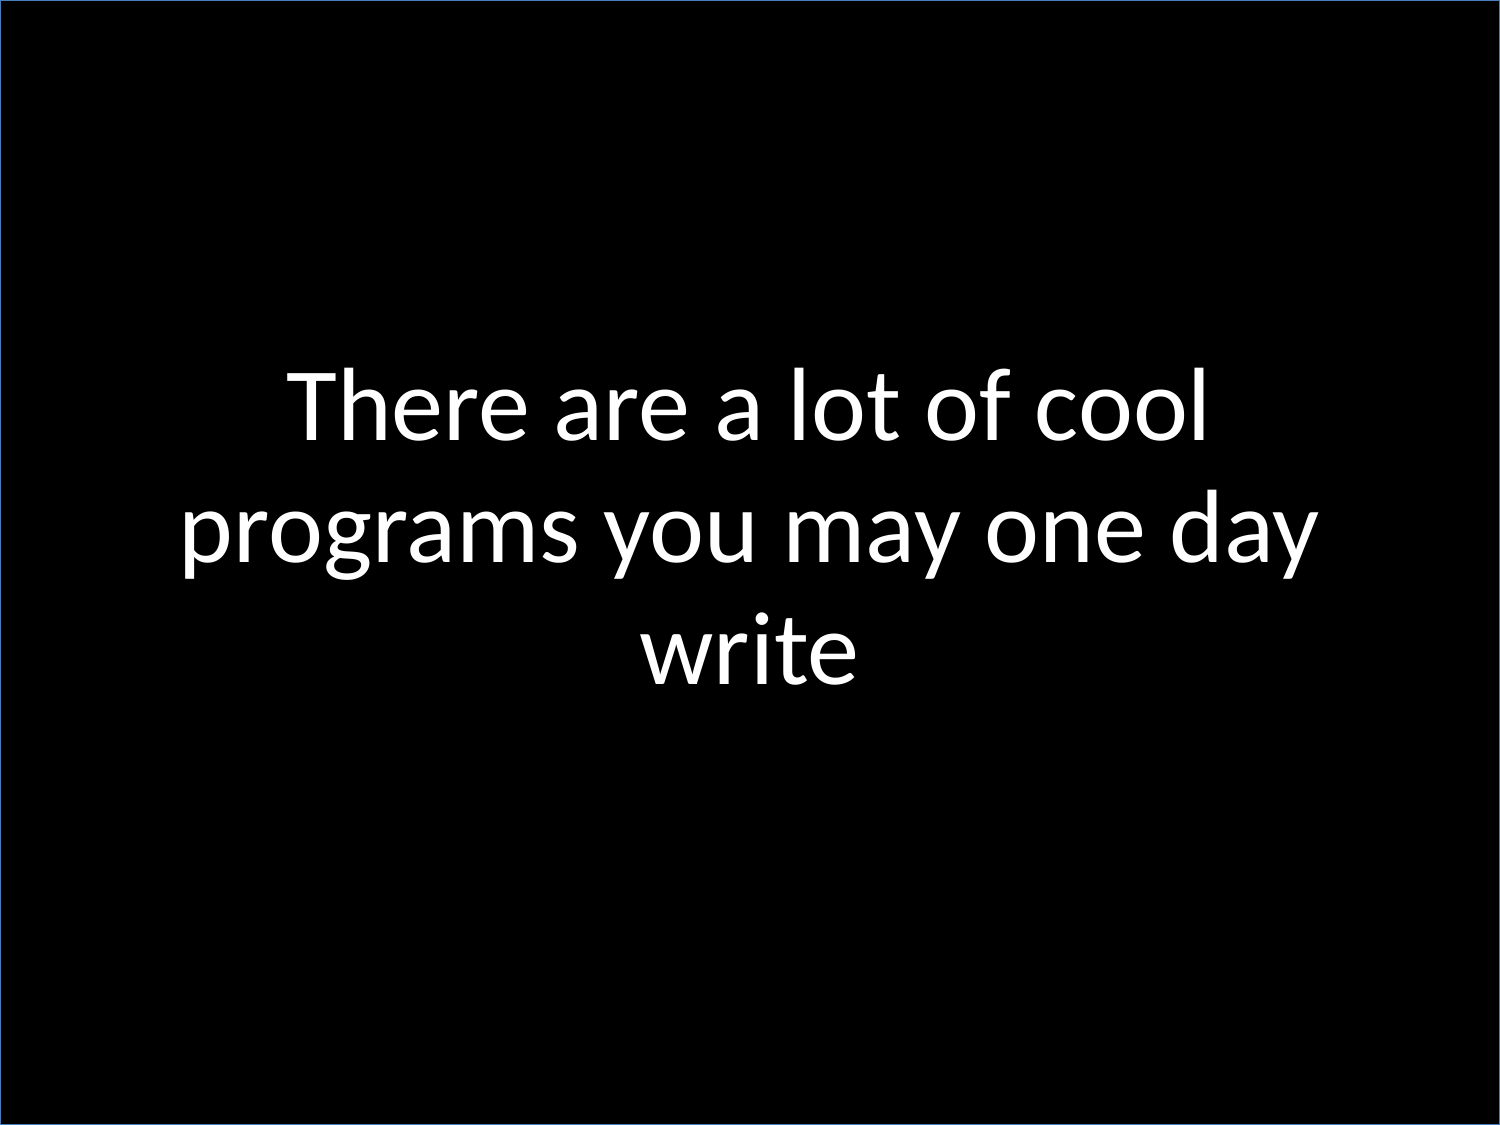

There are a lot of cool programs you may one day write